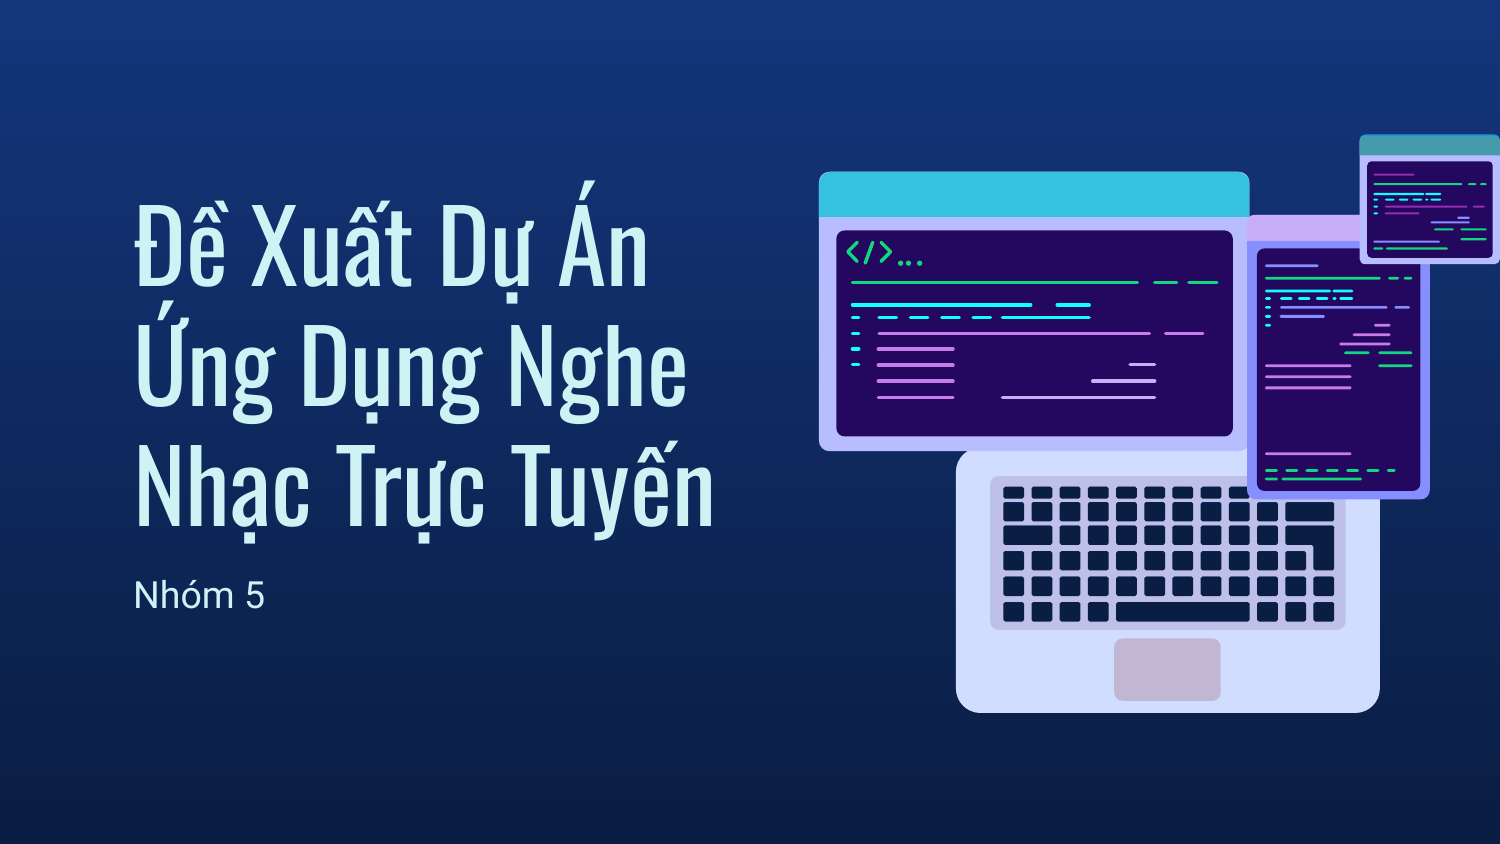

# Đề Xuất Dự Án Ứng Dụng Nghe Nhạc Trực Tuyến

Nhóm 5